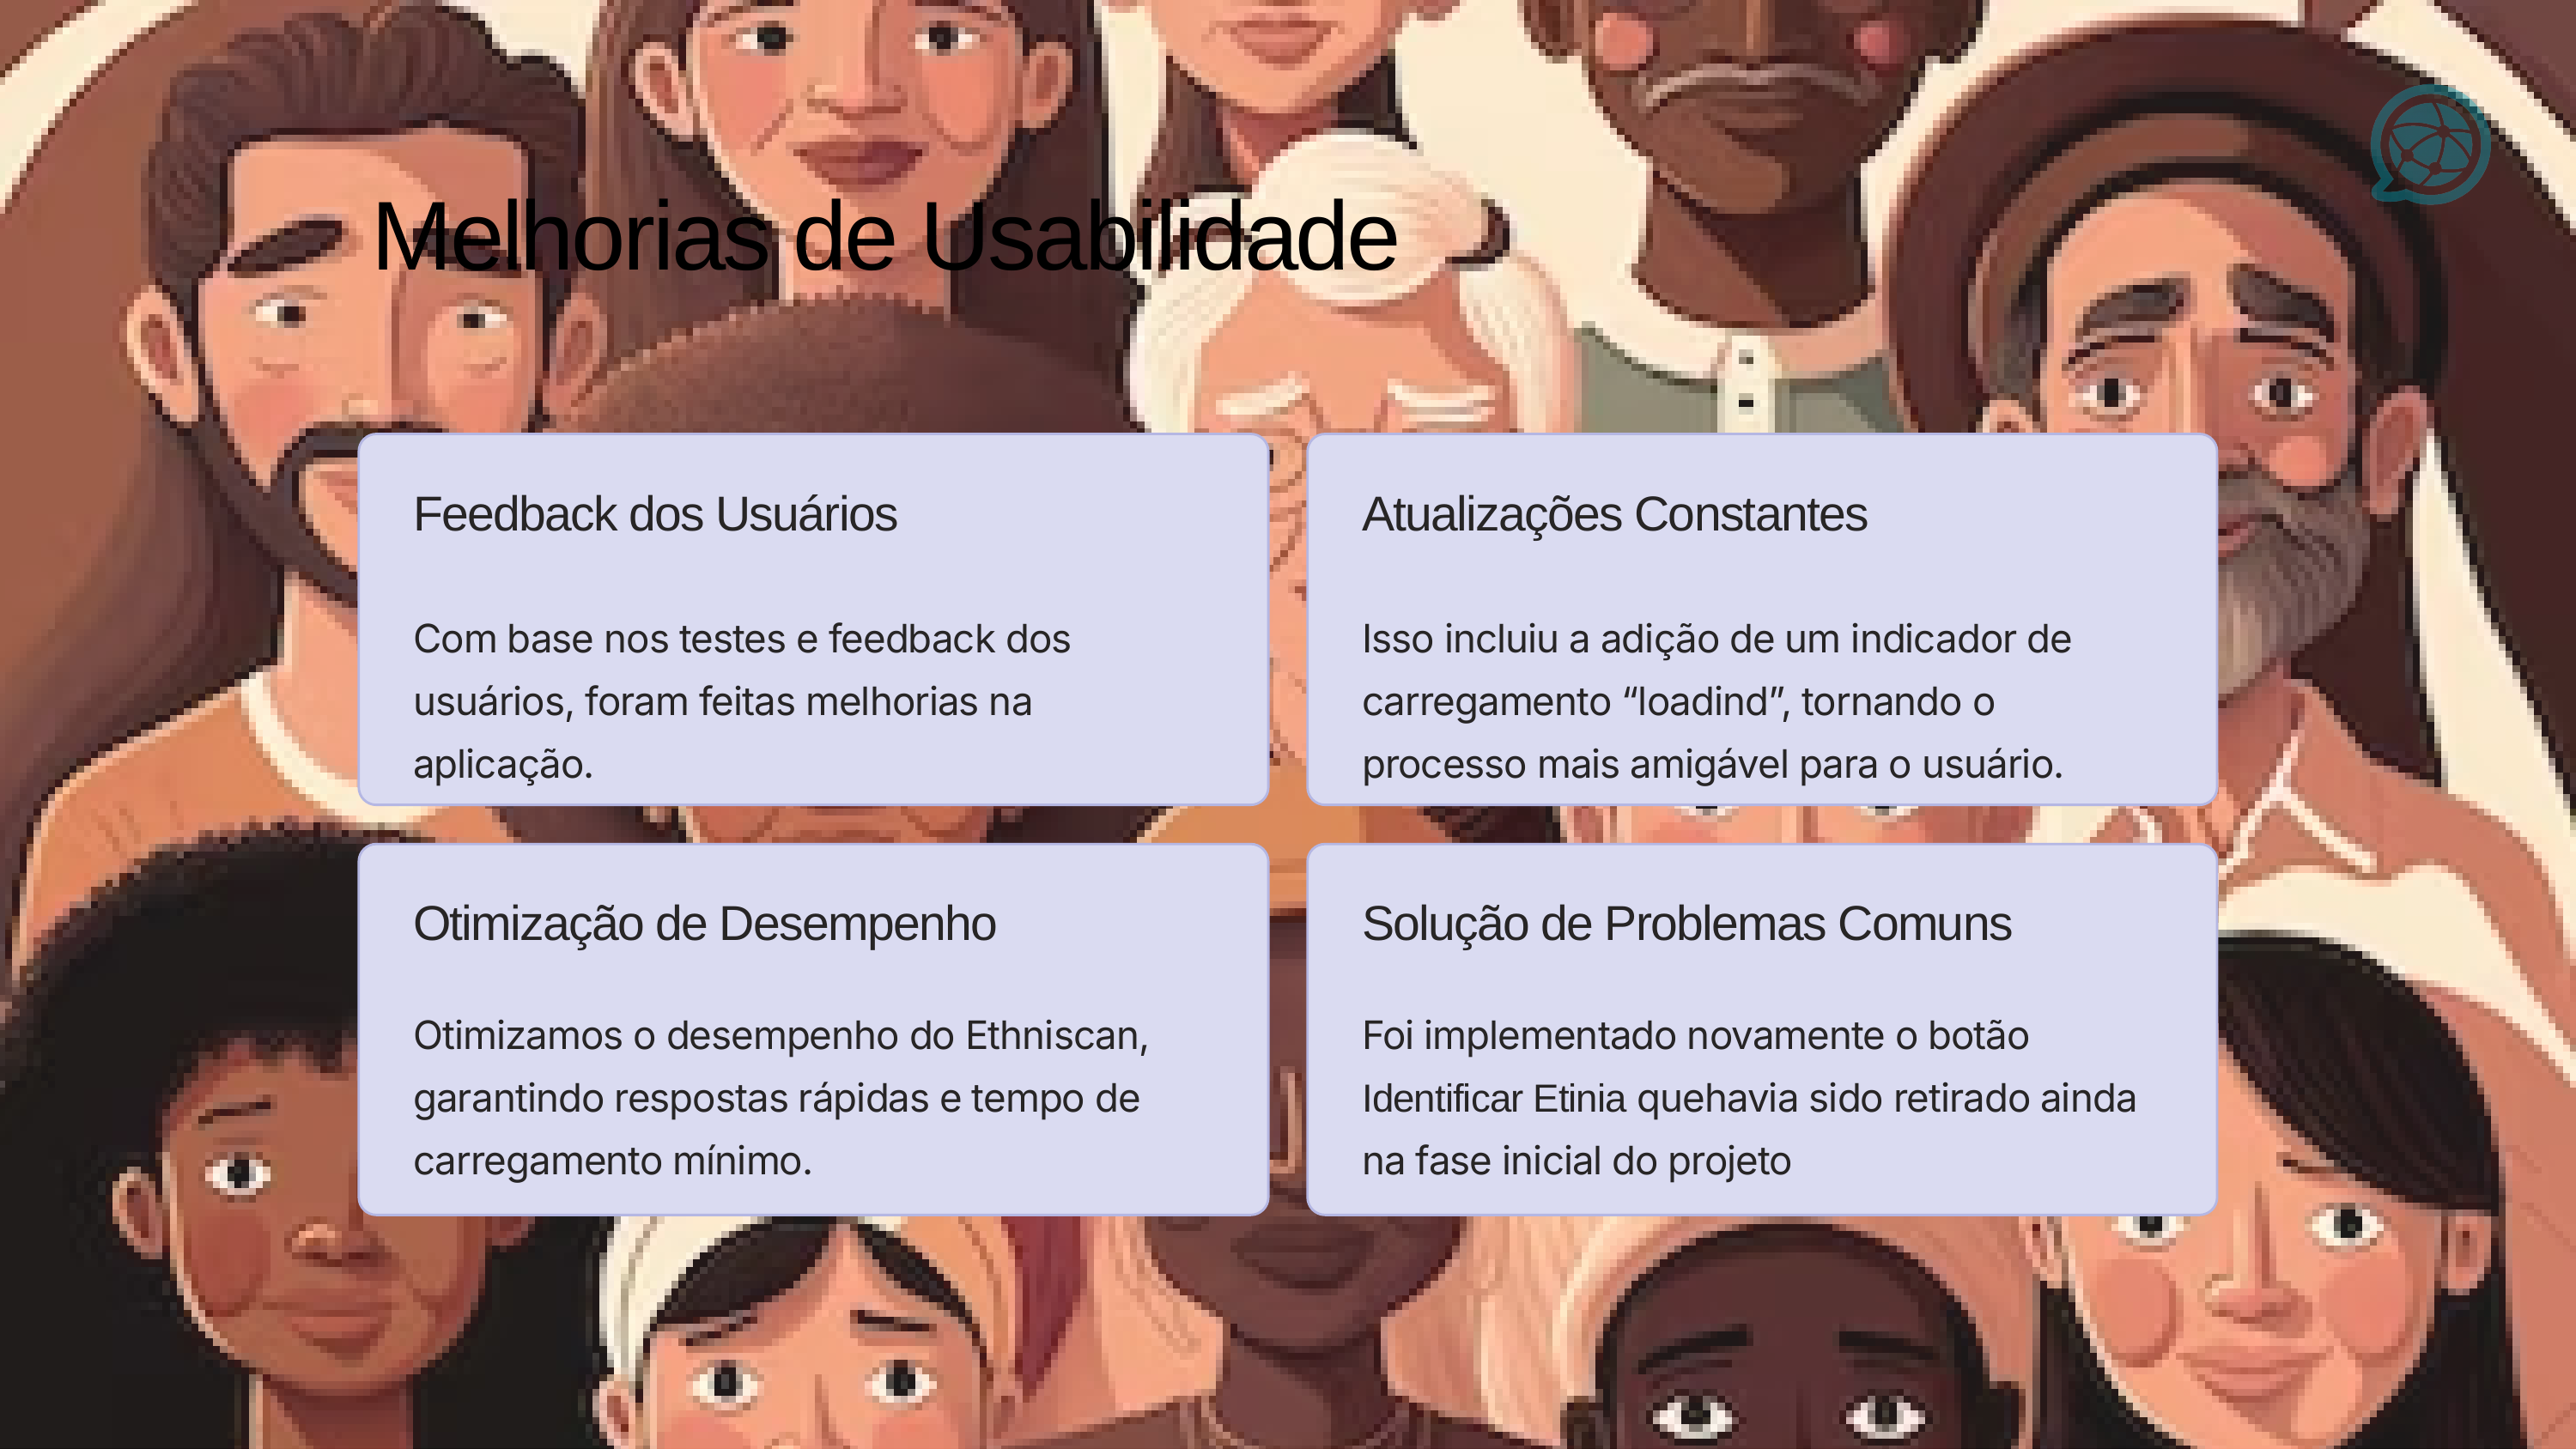

Melhorias de Usabilidade

Feedback dos Usuários
Atualizações Constantes
Com base nos testes e feedback dos usuários, foram feitas melhorias na aplicação.
Isso incluiu a adição de um indicador de carregamento “loadind”, tornando o processo mais amigável para o usuário.

Otimização de Desempenho
Solução de Problemas Comuns
Otimizamos o desempenho do Ethniscan, garantindo respostas rápidas e tempo de carregamento mínimo.
Foi implementado novamente o botão Identificar Etinia quehavia sido retirado ainda na fase inicial do projeto